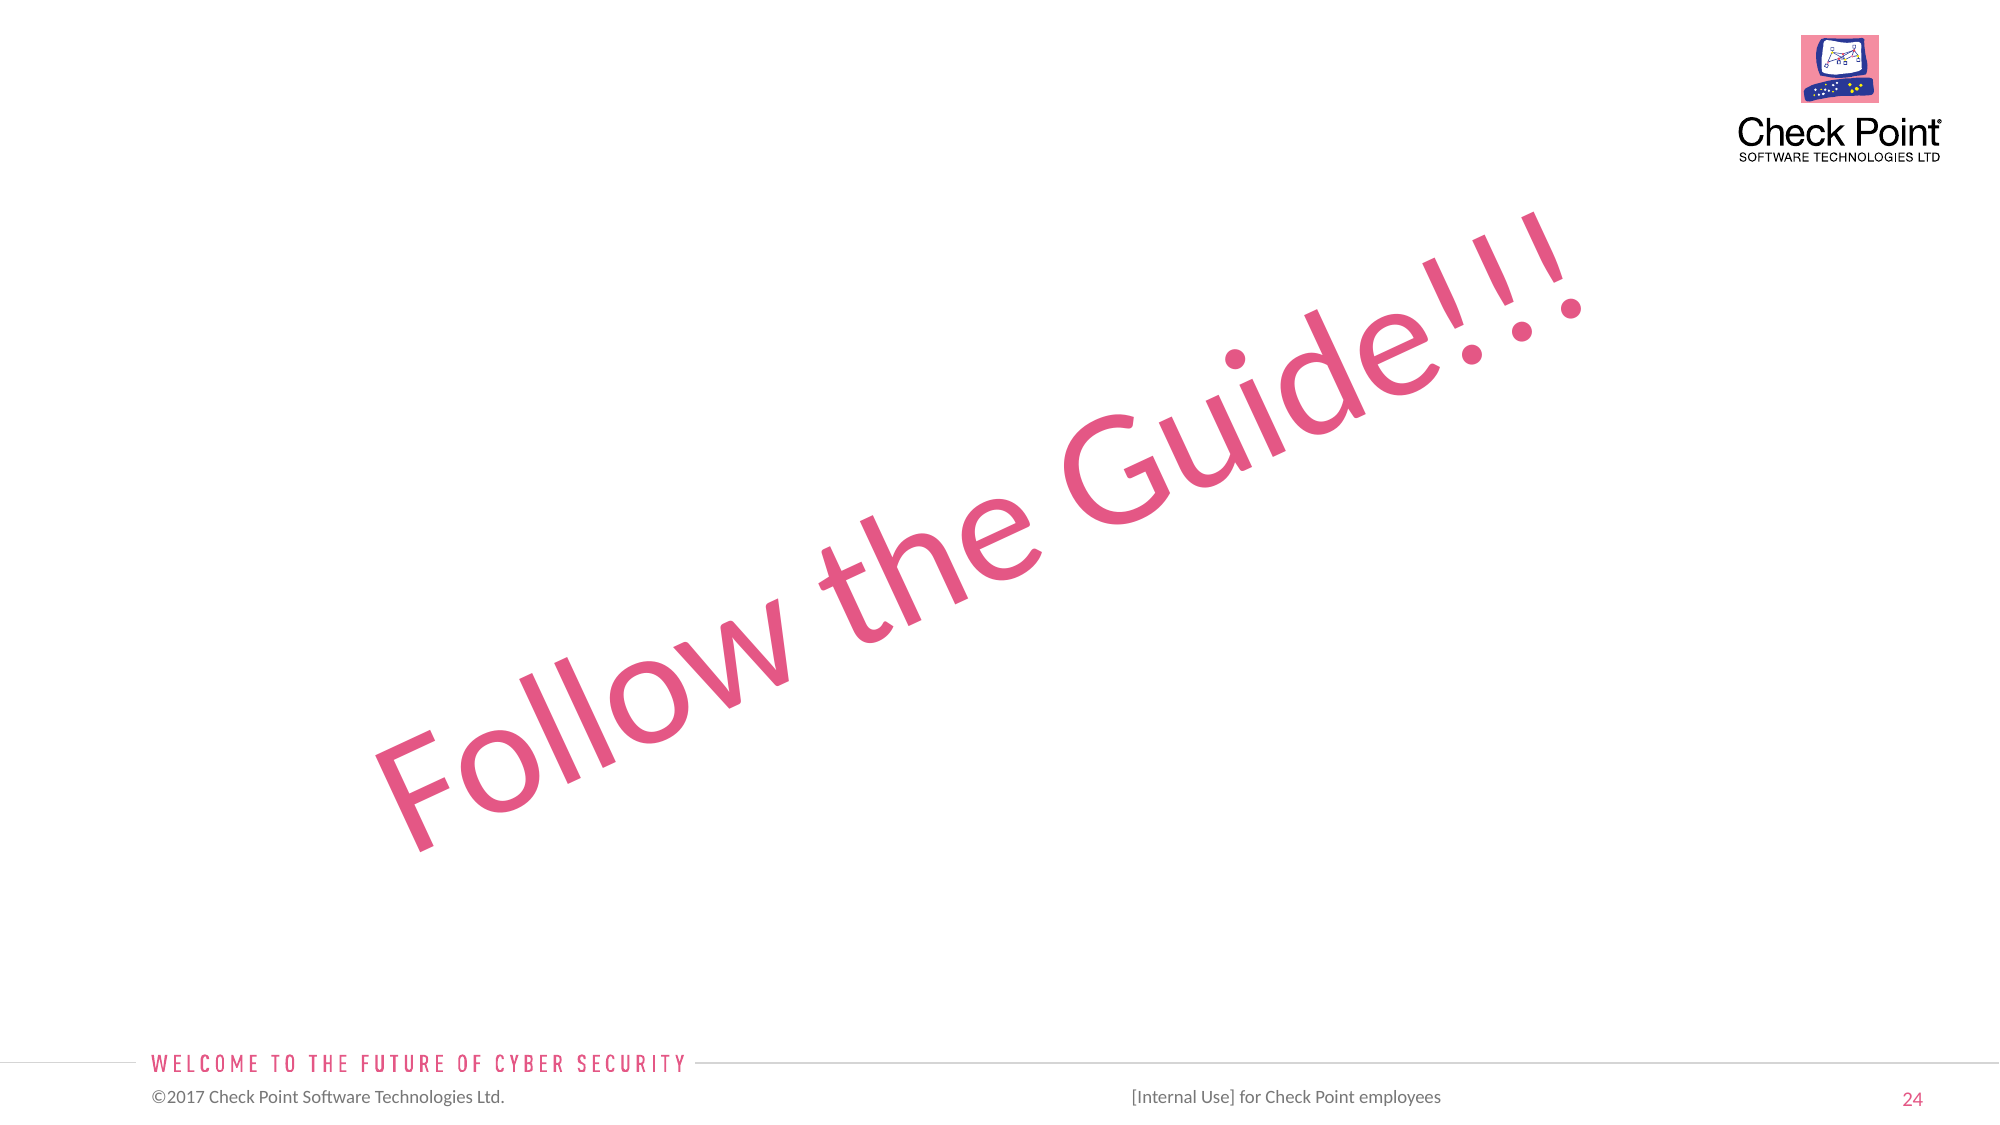

Follow the Guide!!!
 [Internal Use] for Check Point employees​